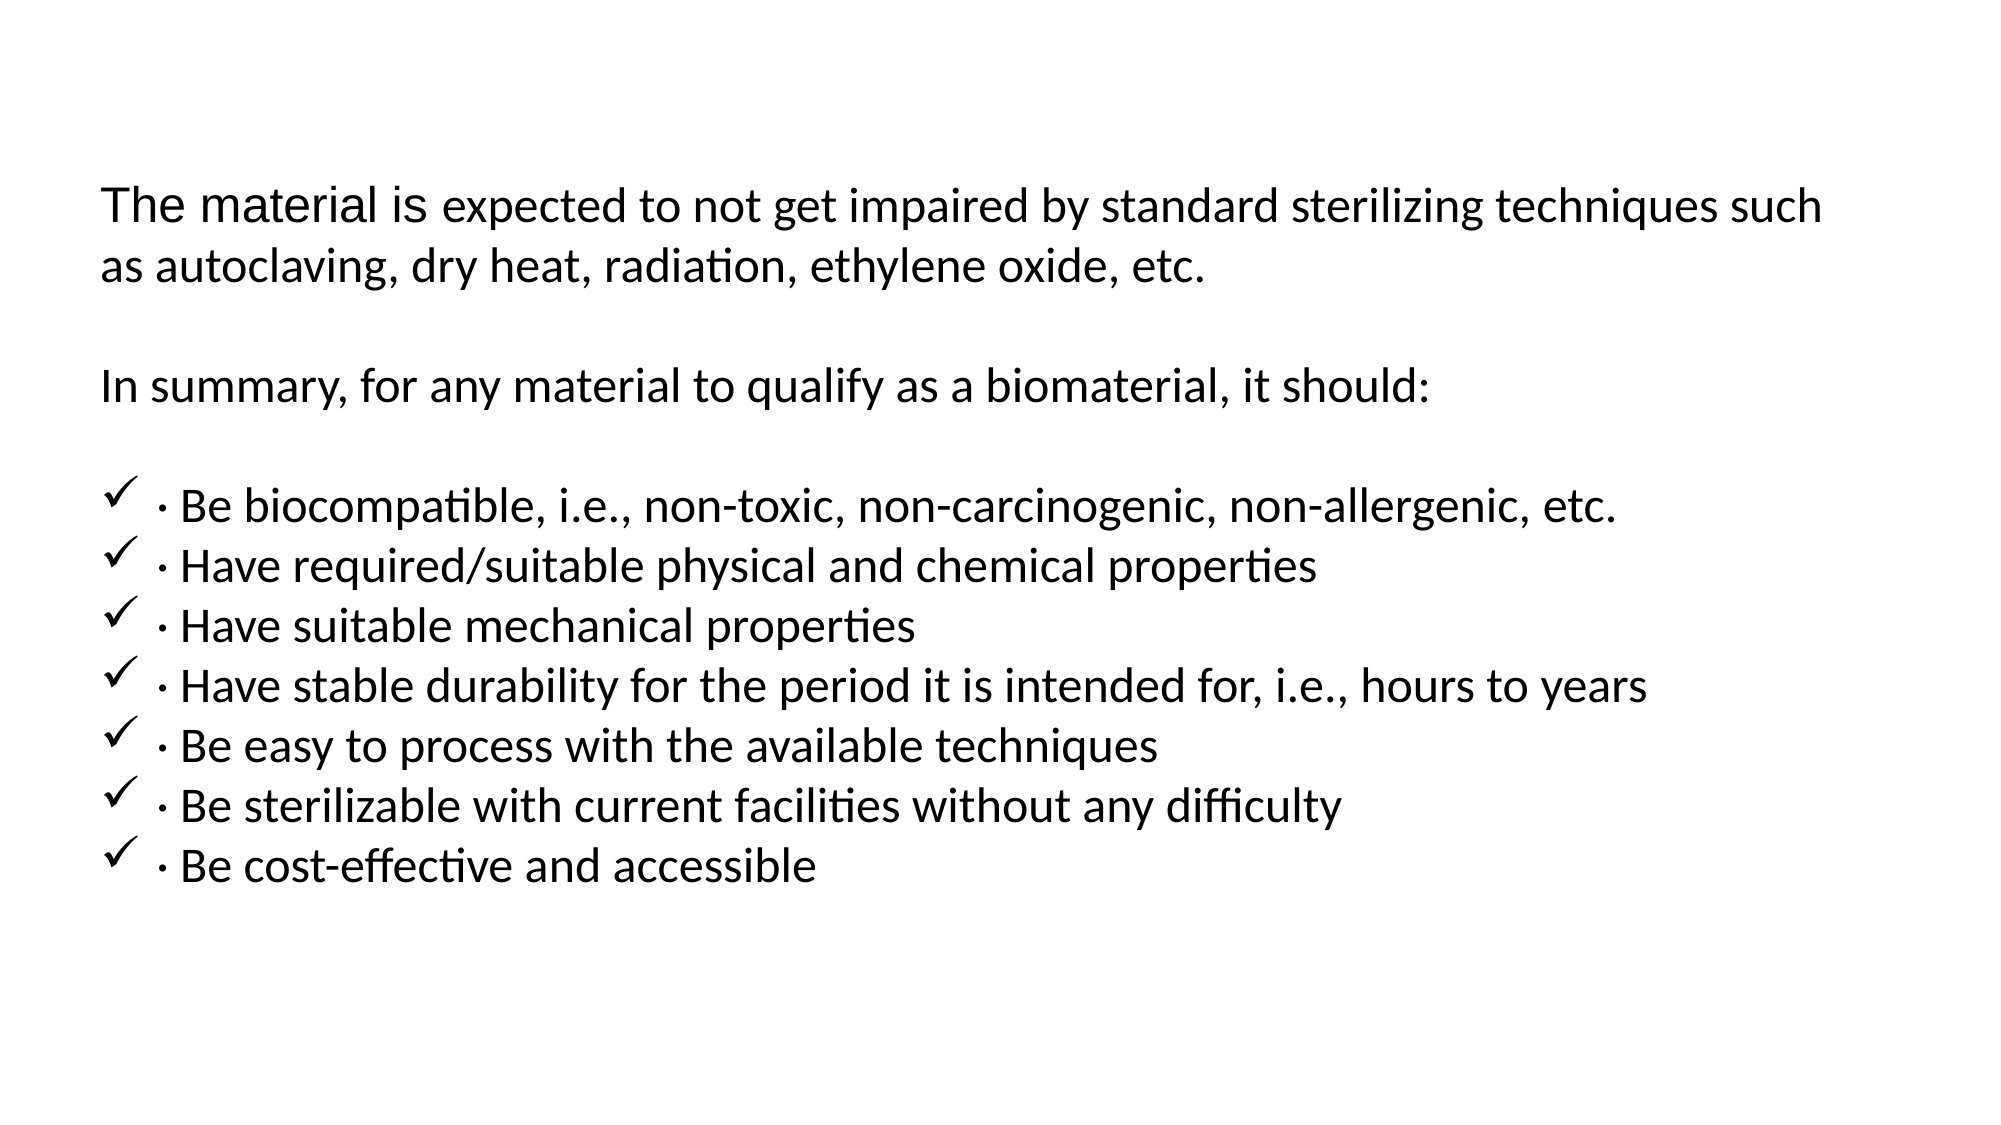

The material is expected to not get impaired by standard sterilizing techniques such as autoclaving, dry heat, radiation, ethylene oxide, etc.

In summary, for any material to qualify as a biomaterial, it should:

· Be biocompatible, i.e., non-toxic, non-carcinogenic, non-allergenic, etc.
· Have required/suitable physical and chemical properties
· Have suitable mechanical properties
· Have stable durability for the period it is intended for, i.e., hours to years
· Be easy to process with the available techniques
· Be sterilizable with current facilities without any difficulty
· Be cost-effective and accessible